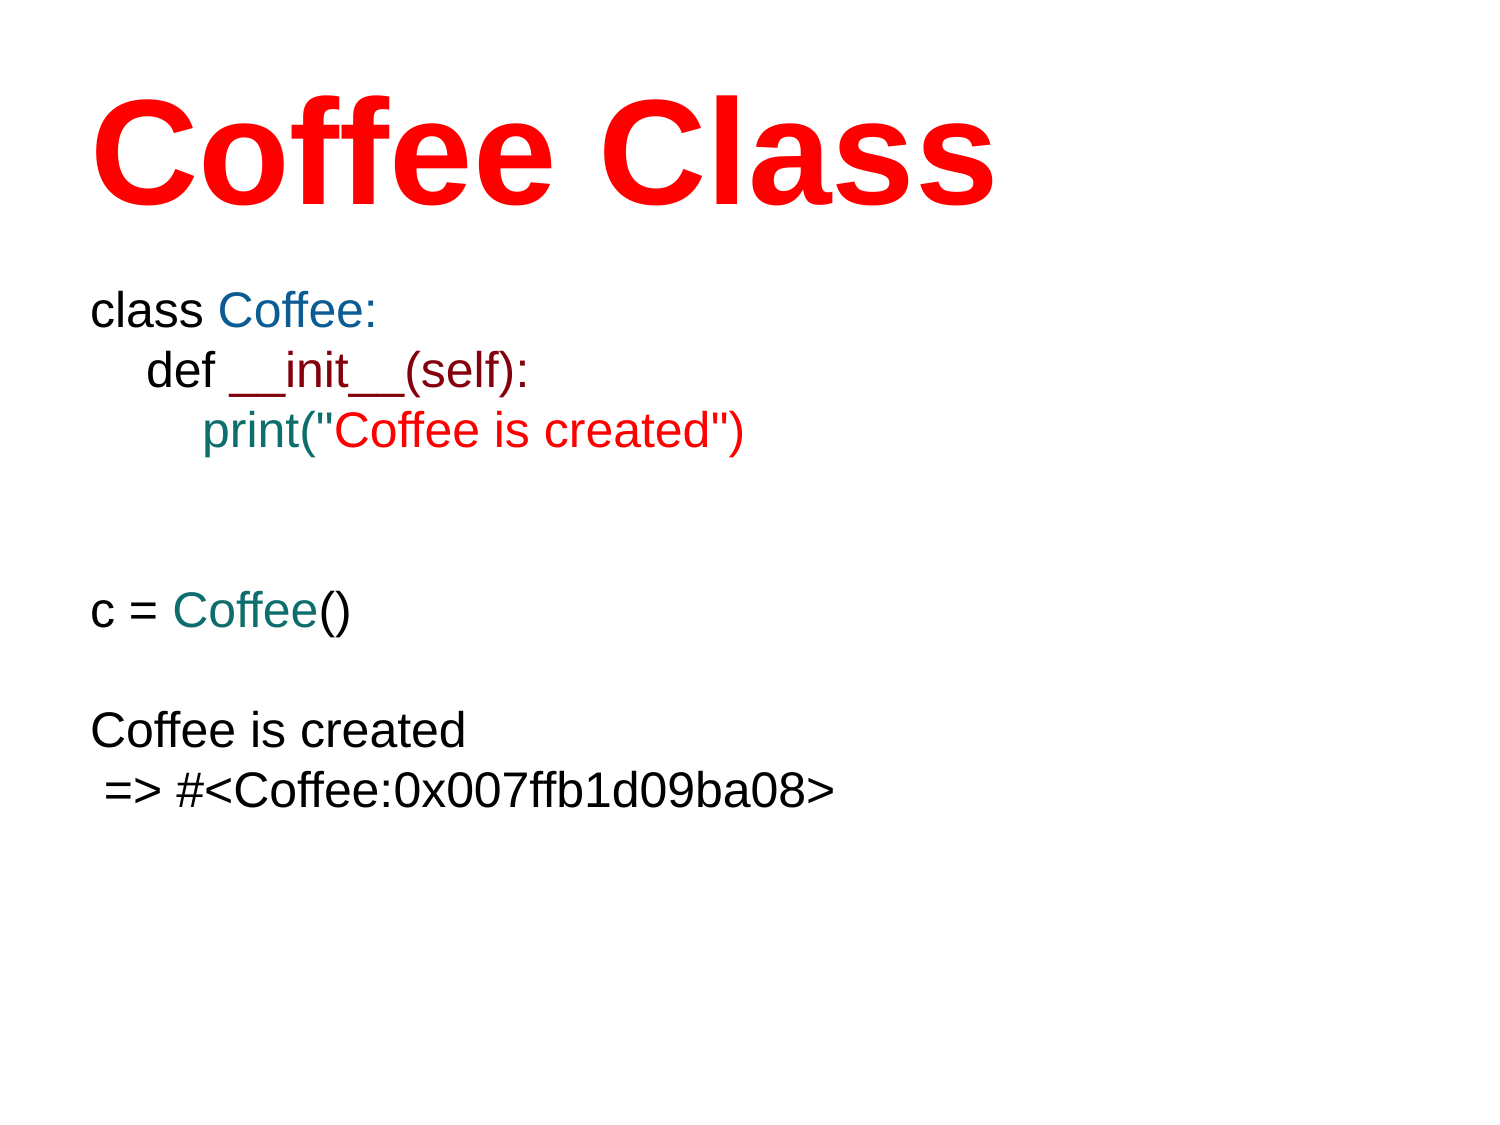

# Coffee Class
class Coffee:
    def __init__(self):
        print("Coffee is created")

c = Coffee()

Coffee is created
 => #<Coffee:0x007ffb1d09ba08>